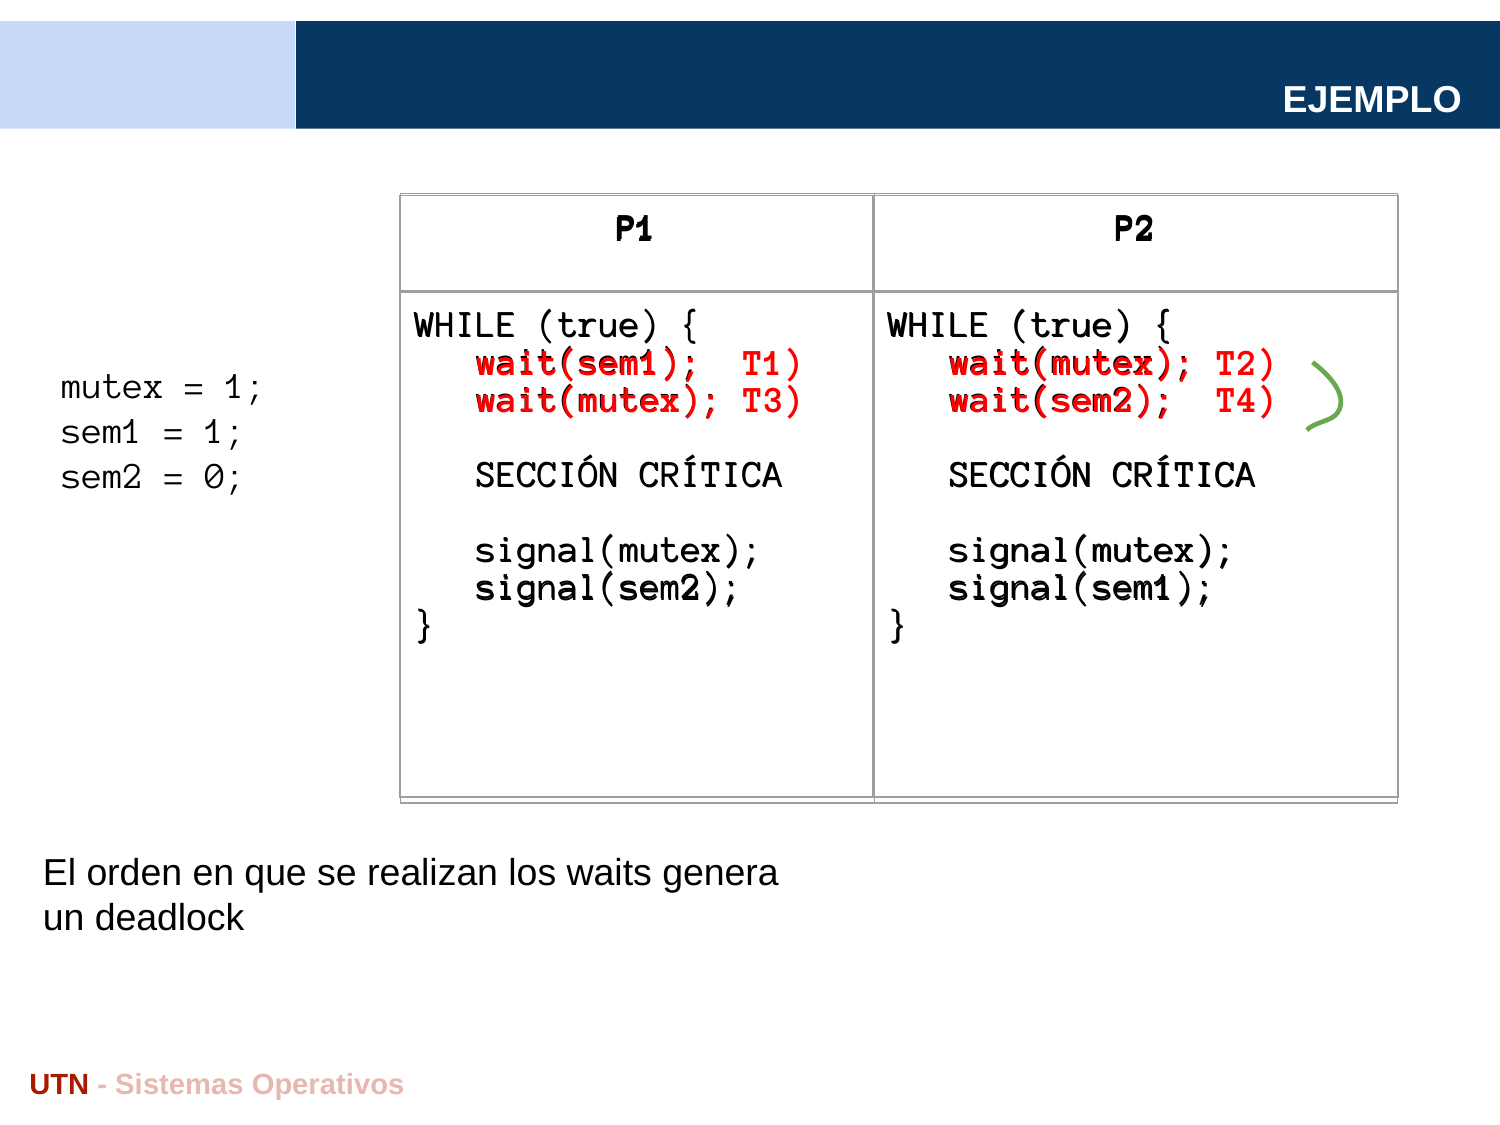

# EJEMPLO
| P1 | P2 |
| --- | --- |
| WHILE (true) { wait(sem1); T1) wait(mutex); T3) SECCIÓN CRÍTICA signal(mutex); signal(sem2); } | WHILE (true) { wait(mutex); T2) wait(sem2); T4) SECCIÓN CRÍTICA signal(mutex); signal(sem1); } |
| P1 | P2 |
| --- | --- |
| WHILE (true) { wait(sem1); wait(mutex); SECCIÓN CRÍTICA signal(mutex); signal(sem2); } | WHILE (true) { wait(mutex); wait(sem2); SECCIÓN CRÍTICA signal(mutex); signal(sem1); } |
mutex = 1;
sem1 = 1;
sem2 = 0;

El orden en que se realizan los waits genera un deadlock
UTN - Sistemas Operativos